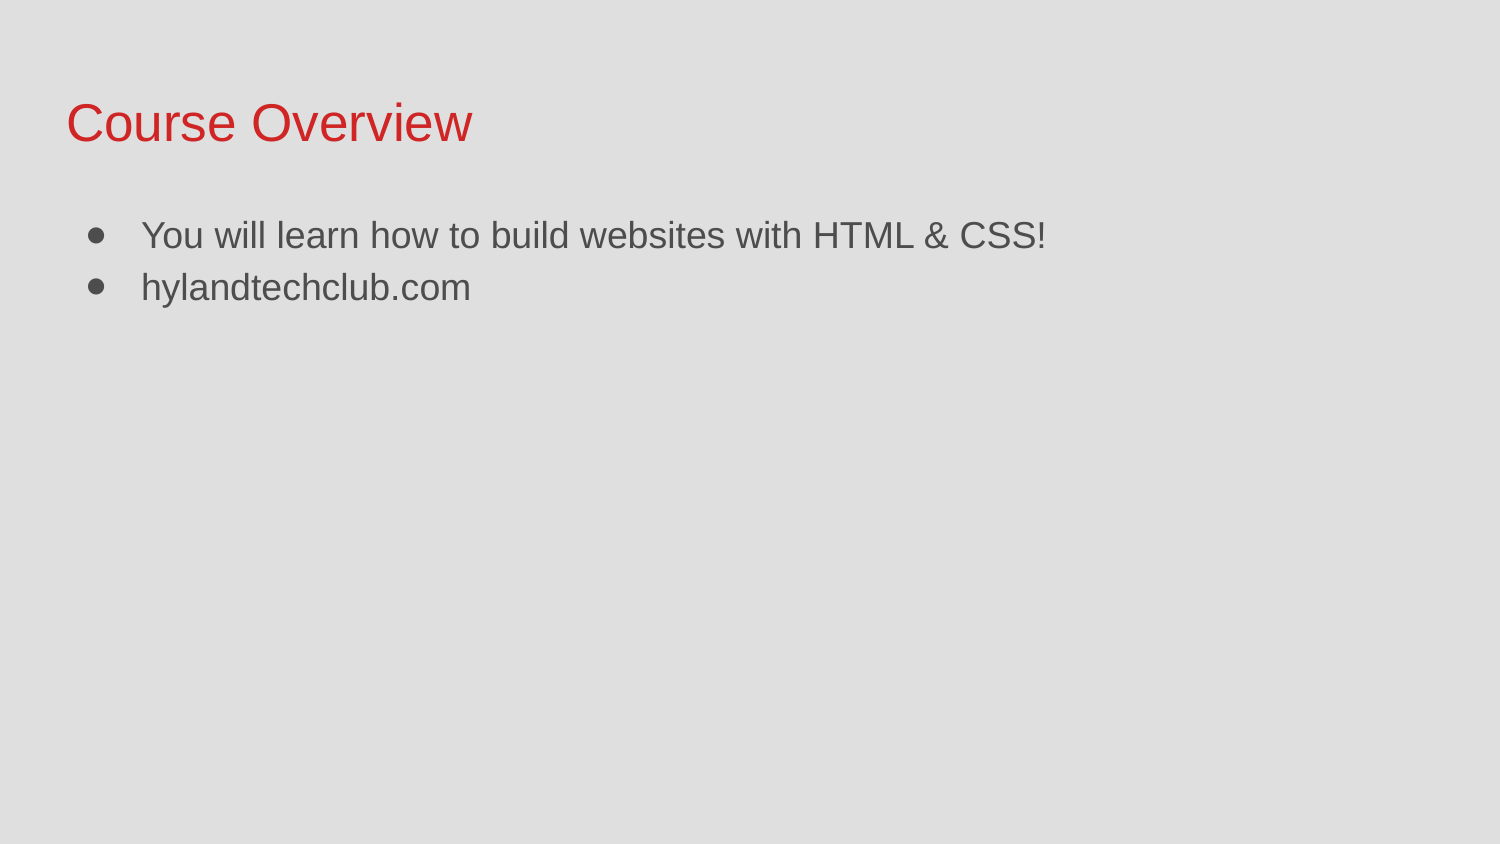

# Course Overview
You will learn how to build websites with HTML & CSS!
hylandtechclub.com